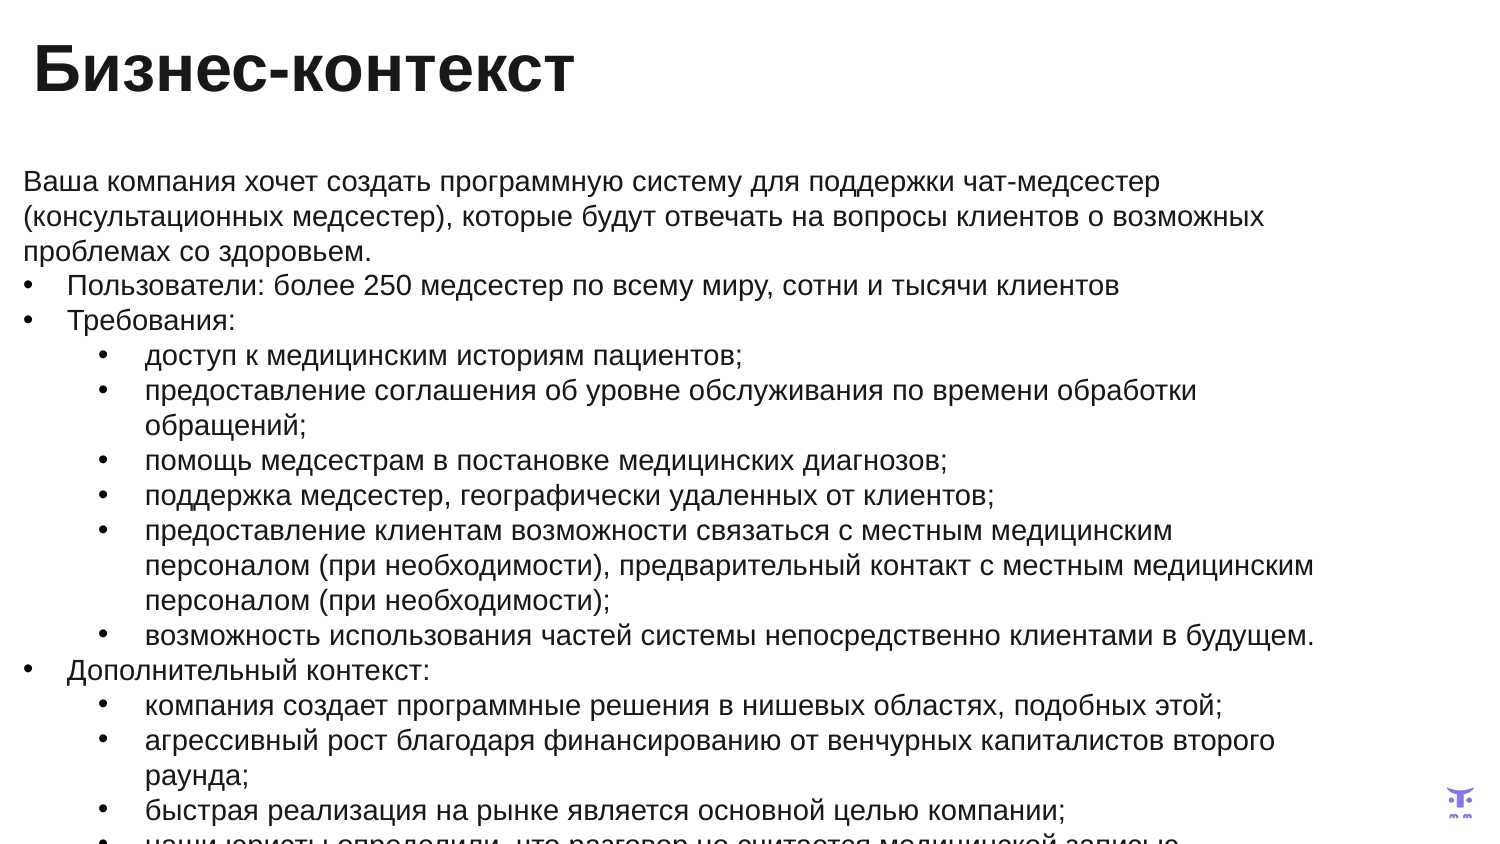

# Бизнес-контекст
Ваша компания хочет создать программную систему для поддержки чат-медсестер (консультационных медсестер), которые будут отвечать на вопросы клиентов о возможных проблемах со здоровьем.
 Пользователи: более 250 медсестер по всему миру, сотни и тысячи клиентов
 Требования:
доступ к медицинским историям пациентов;
предоставление соглашения об уровне обслуживания по времени обработки обращений;
помощь медсестрам в постановке медицинских диагнозов;
поддержка медсестер, географически удаленных от клиентов;
предоставление клиентам возможности связаться с местным медицинским персоналом (при необходимости), предварительный контакт с местным медицинским персоналом (при необходимости);
возможность использования частей системы непосредственно клиентами в будущем.
 Дополнительный контекст:
компания создает программные решения в нишевых областях, подобных этой;
агрессивный рост благодаря финансированию от венчурных капиталистов второго раунда;
быстрая реализация на рынке является основной целью компании;
наши юристы определили, что разговор не считается медицинской записью.